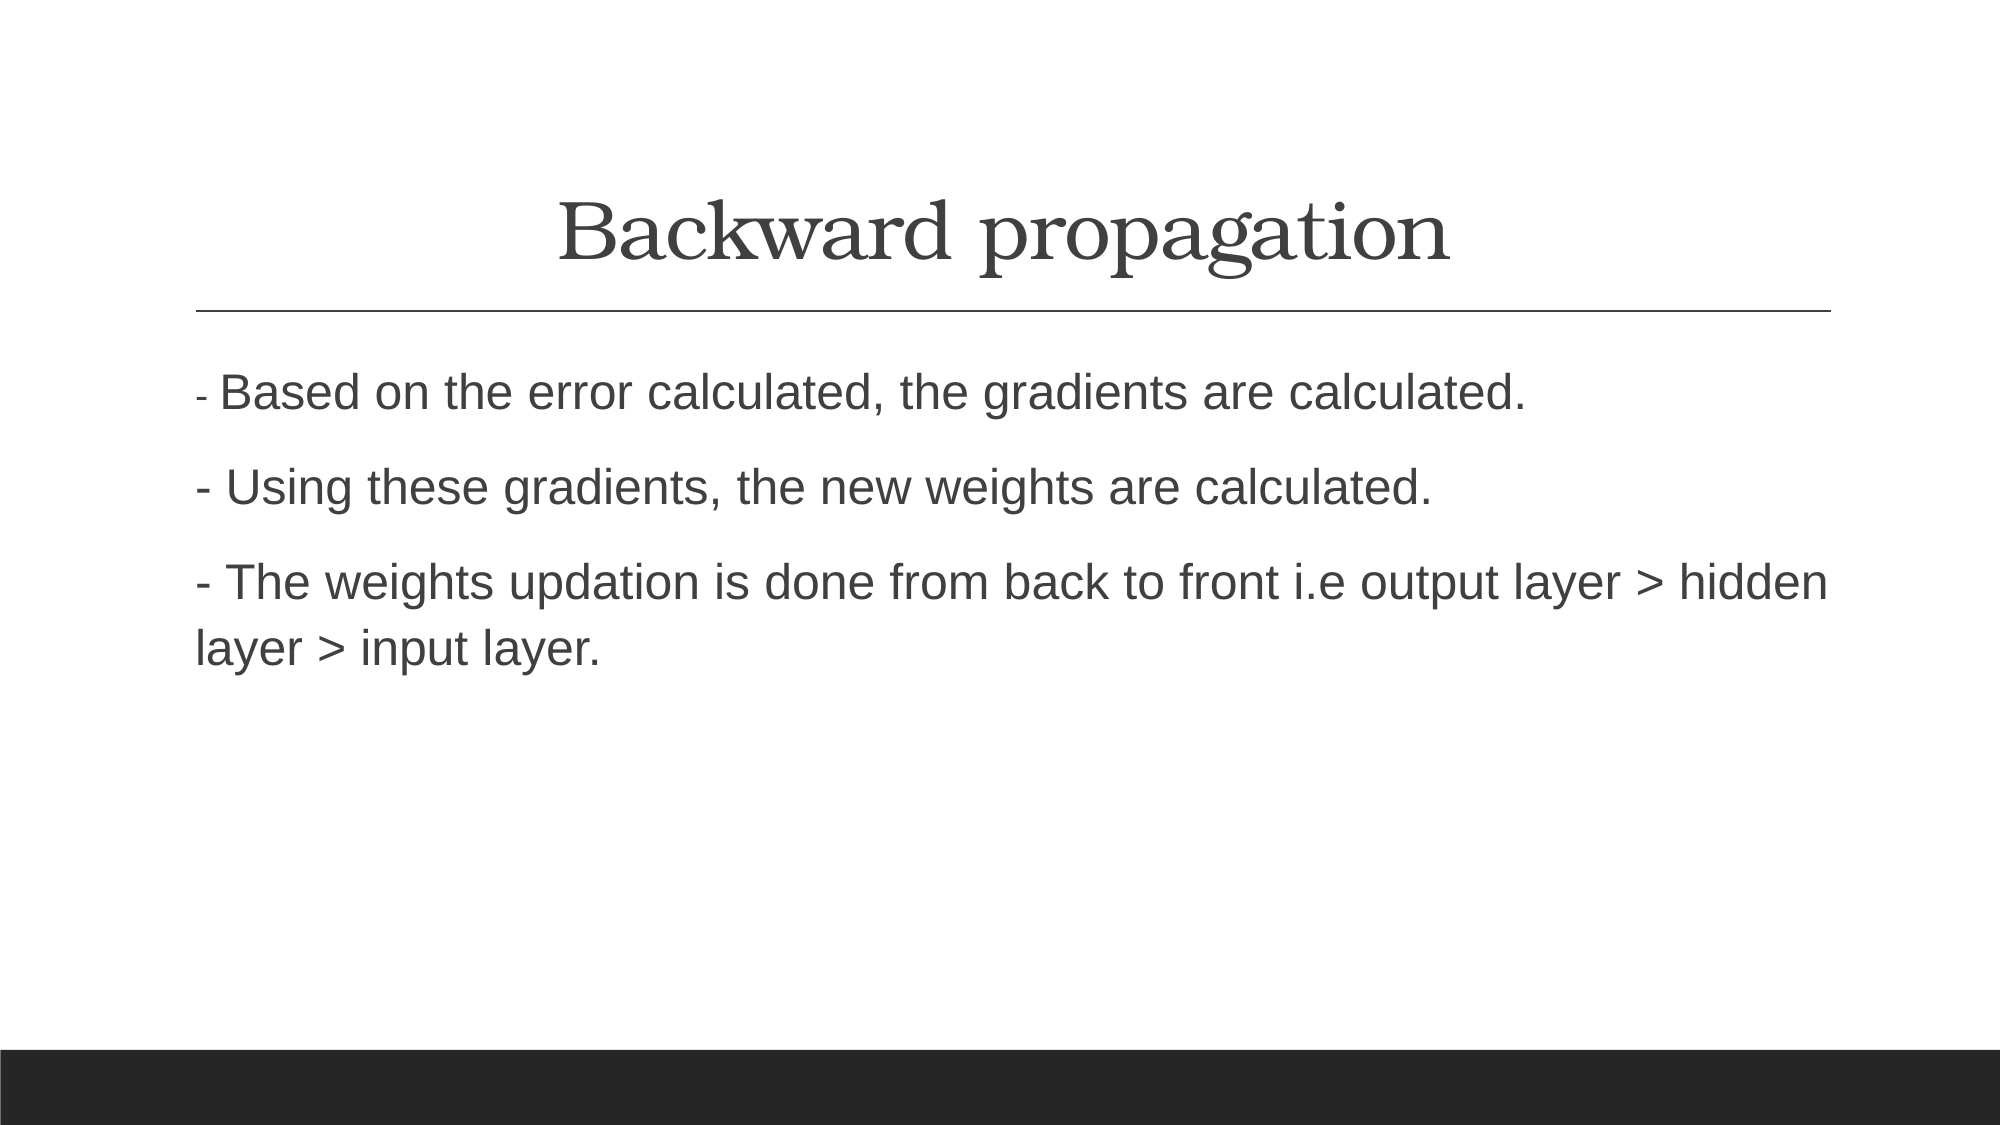

# Backward propagation
- Based on the error calculated, the gradients are calculated.
- Using these gradients, the new weights are calculated.
- The weights updation is done from back to front i.e output layer > hidden layer > input layer.